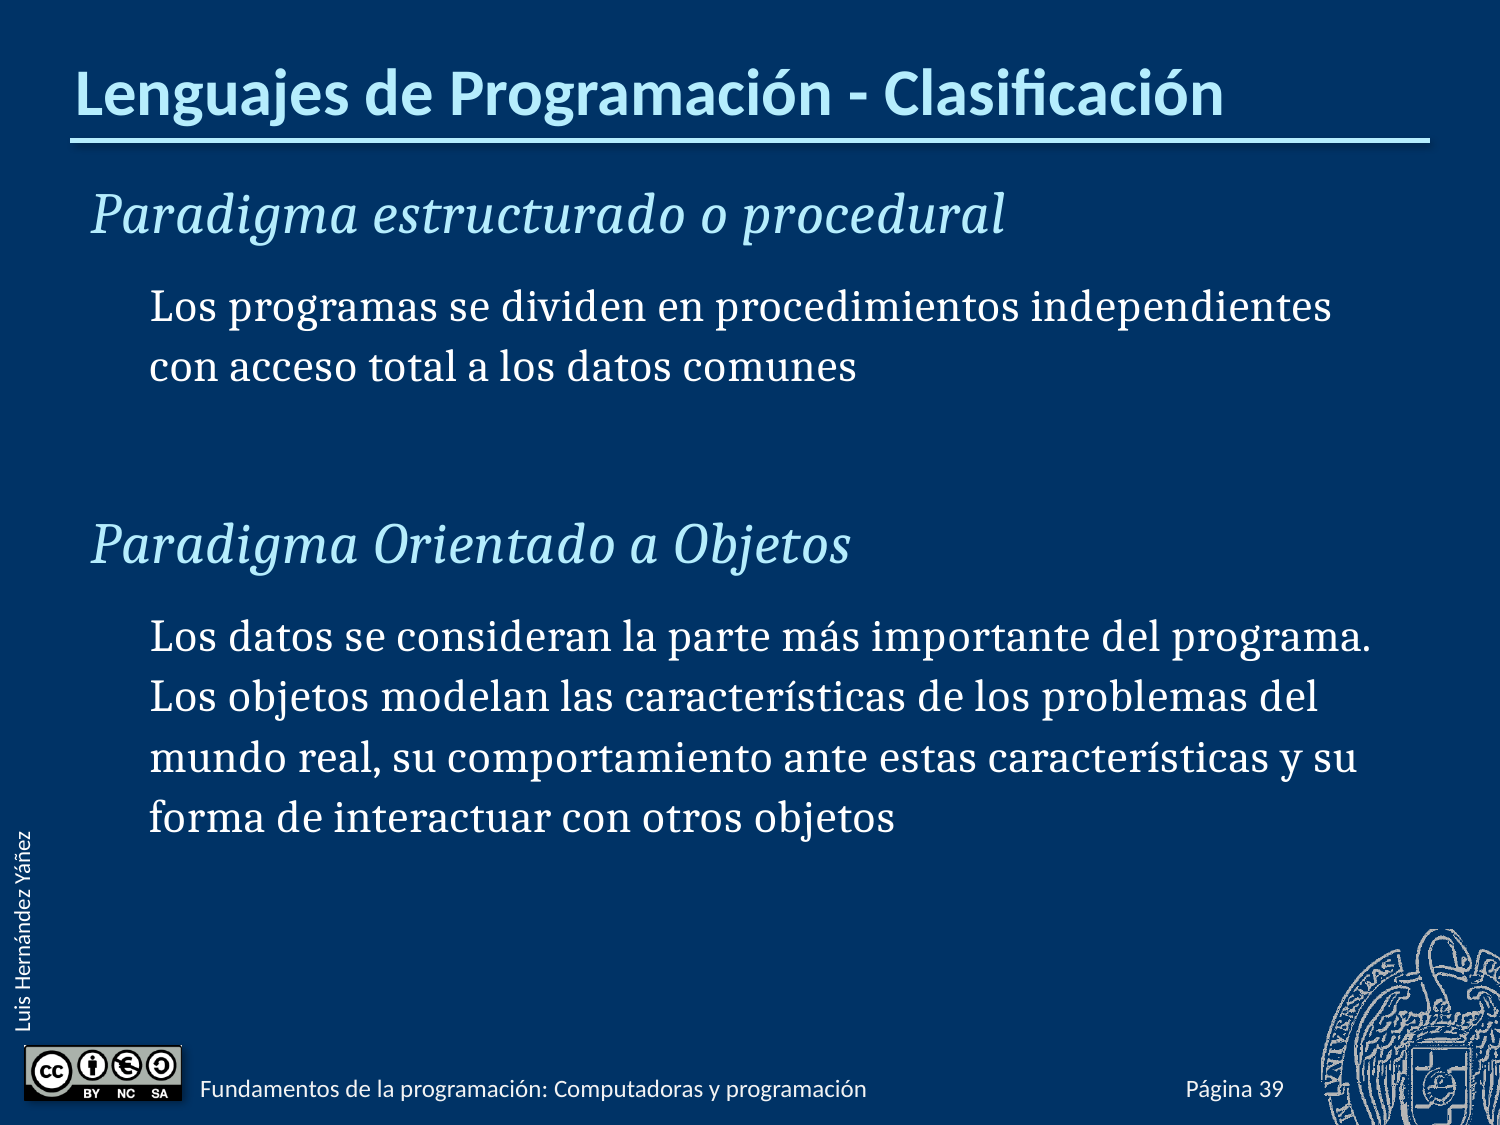

# Lenguajes de Programación - Clasificación
Paradigma estructurado o procedural
Los programas se dividen en procedimientos independientes con acceso total a los datos comunes

Paradigma Orientado a Objetos
Los datos se consideran la parte más importante del programa. Los objetos modelan las características de los problemas del mundo real, su comportamiento ante estas características y su forma de interactuar con otros objetos

Fundamentos de la programación: Computadoras y programación
Página 39